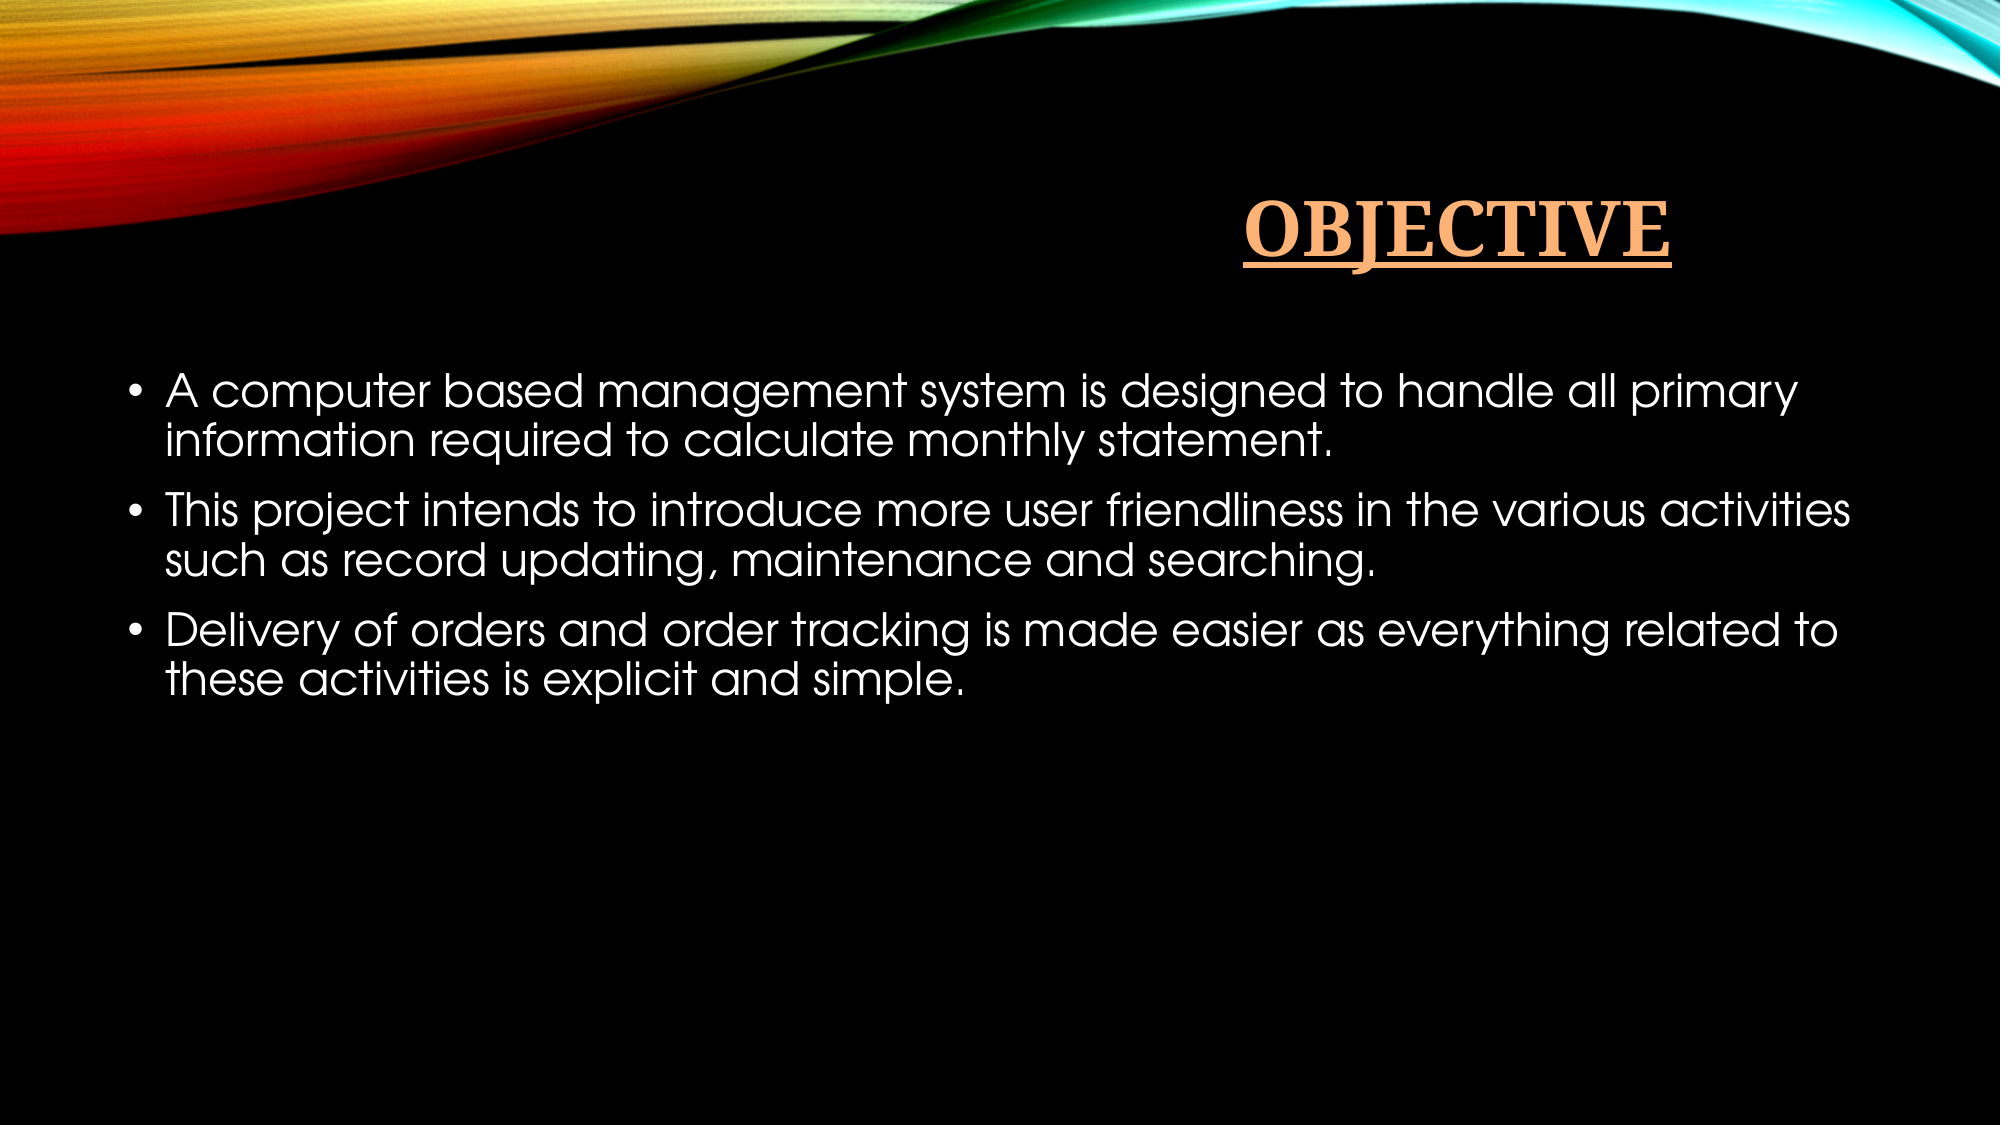

# OBJECTIVE
A computer based management system is designed to handle all primary information required to calculate monthly statement.
This project intends to introduce more user friendliness in the various activities such as record updating, maintenance and searching.
Delivery of orders and order tracking is made easier as everything related to these activities is explicit and simple.